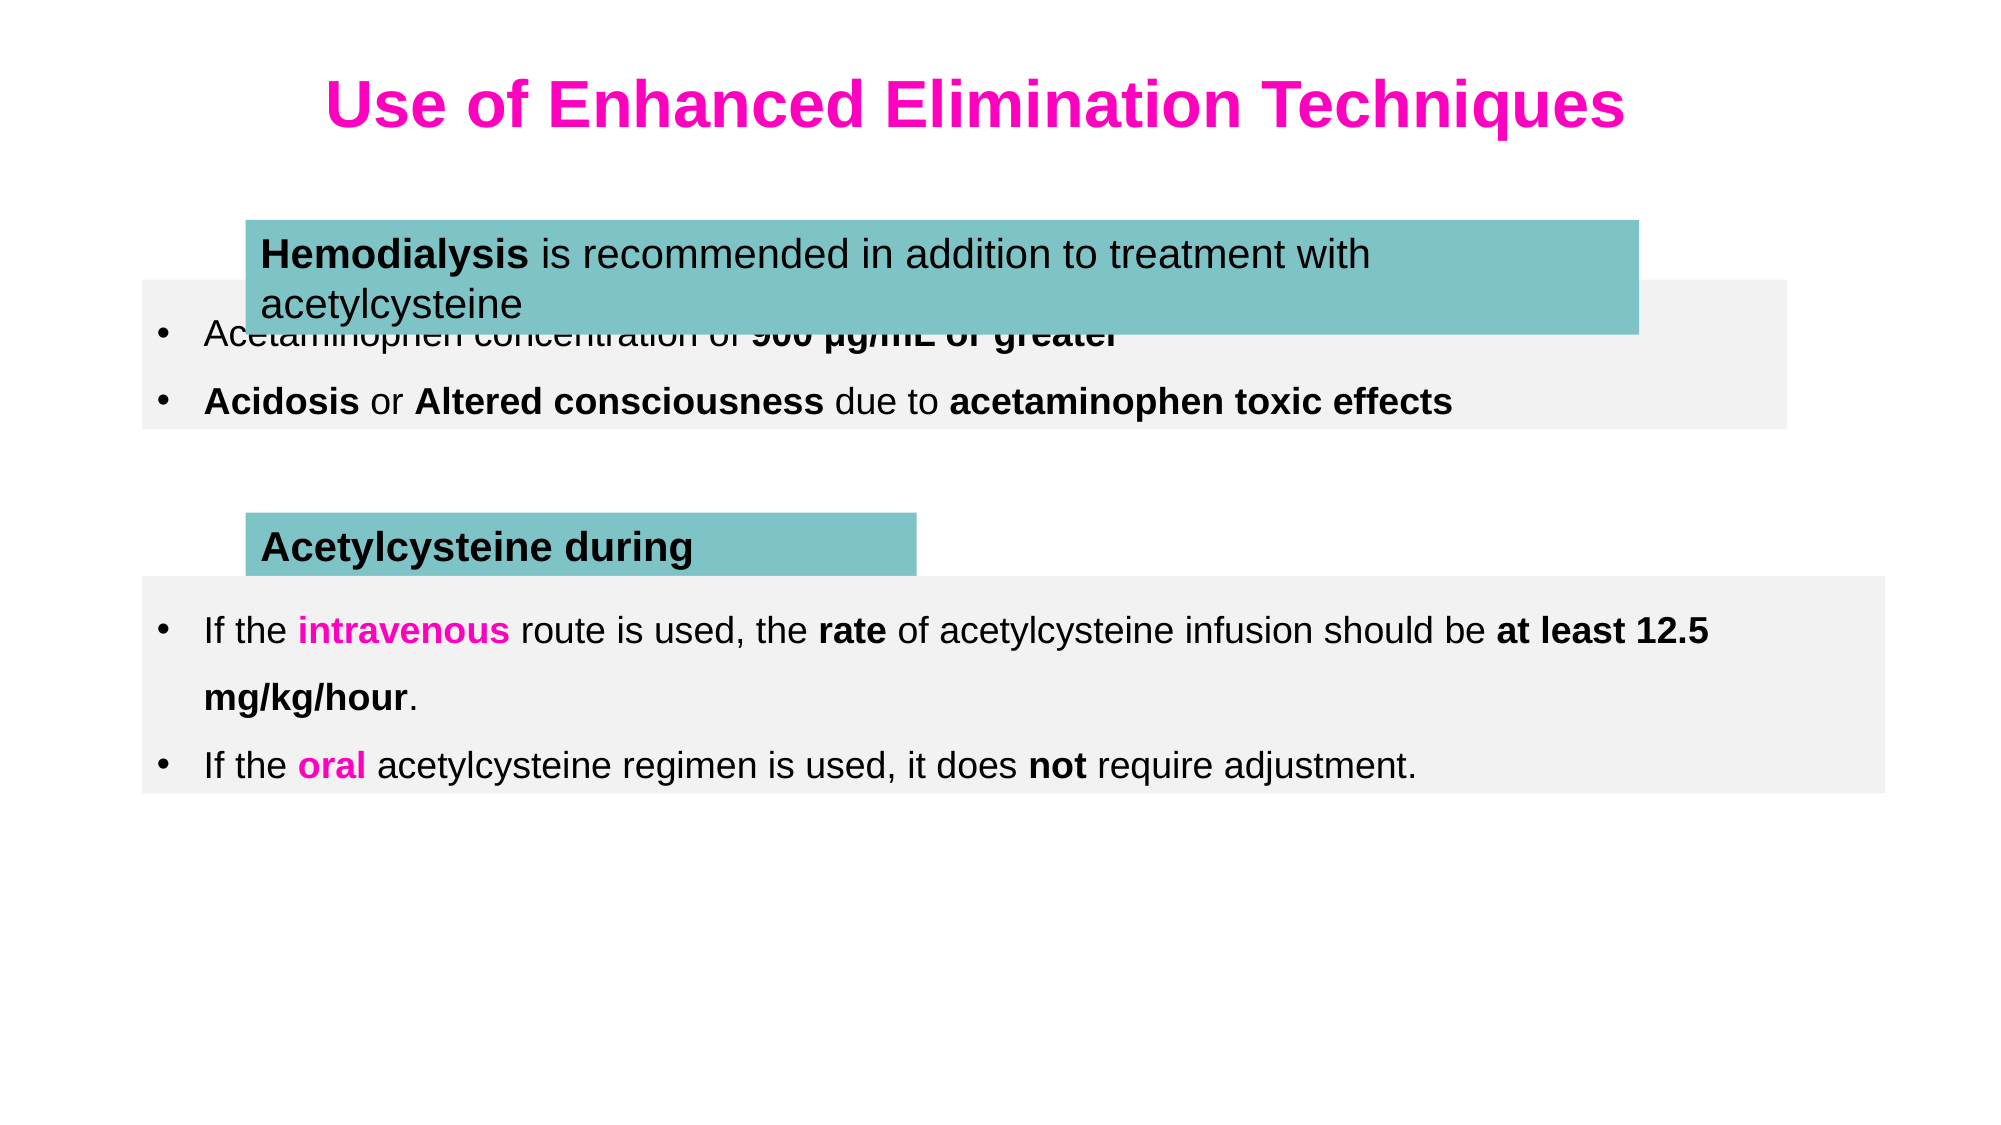

Use of Enhanced Elimination Techniques
Hemodialysis is recommended in addition to treatment with acetylcysteine
Acetaminophen concentration of 900 μg/mL or greater
Acidosis or Altered consciousness due to acetaminophen toxic effects
Acetylcysteine during hemodialysis
If the intravenous route is used, the rate of acetylcysteine infusion should be at least 12.5 mg/kg/hour.
If the oral acetylcysteine regimen is used, it does not require adjustment.